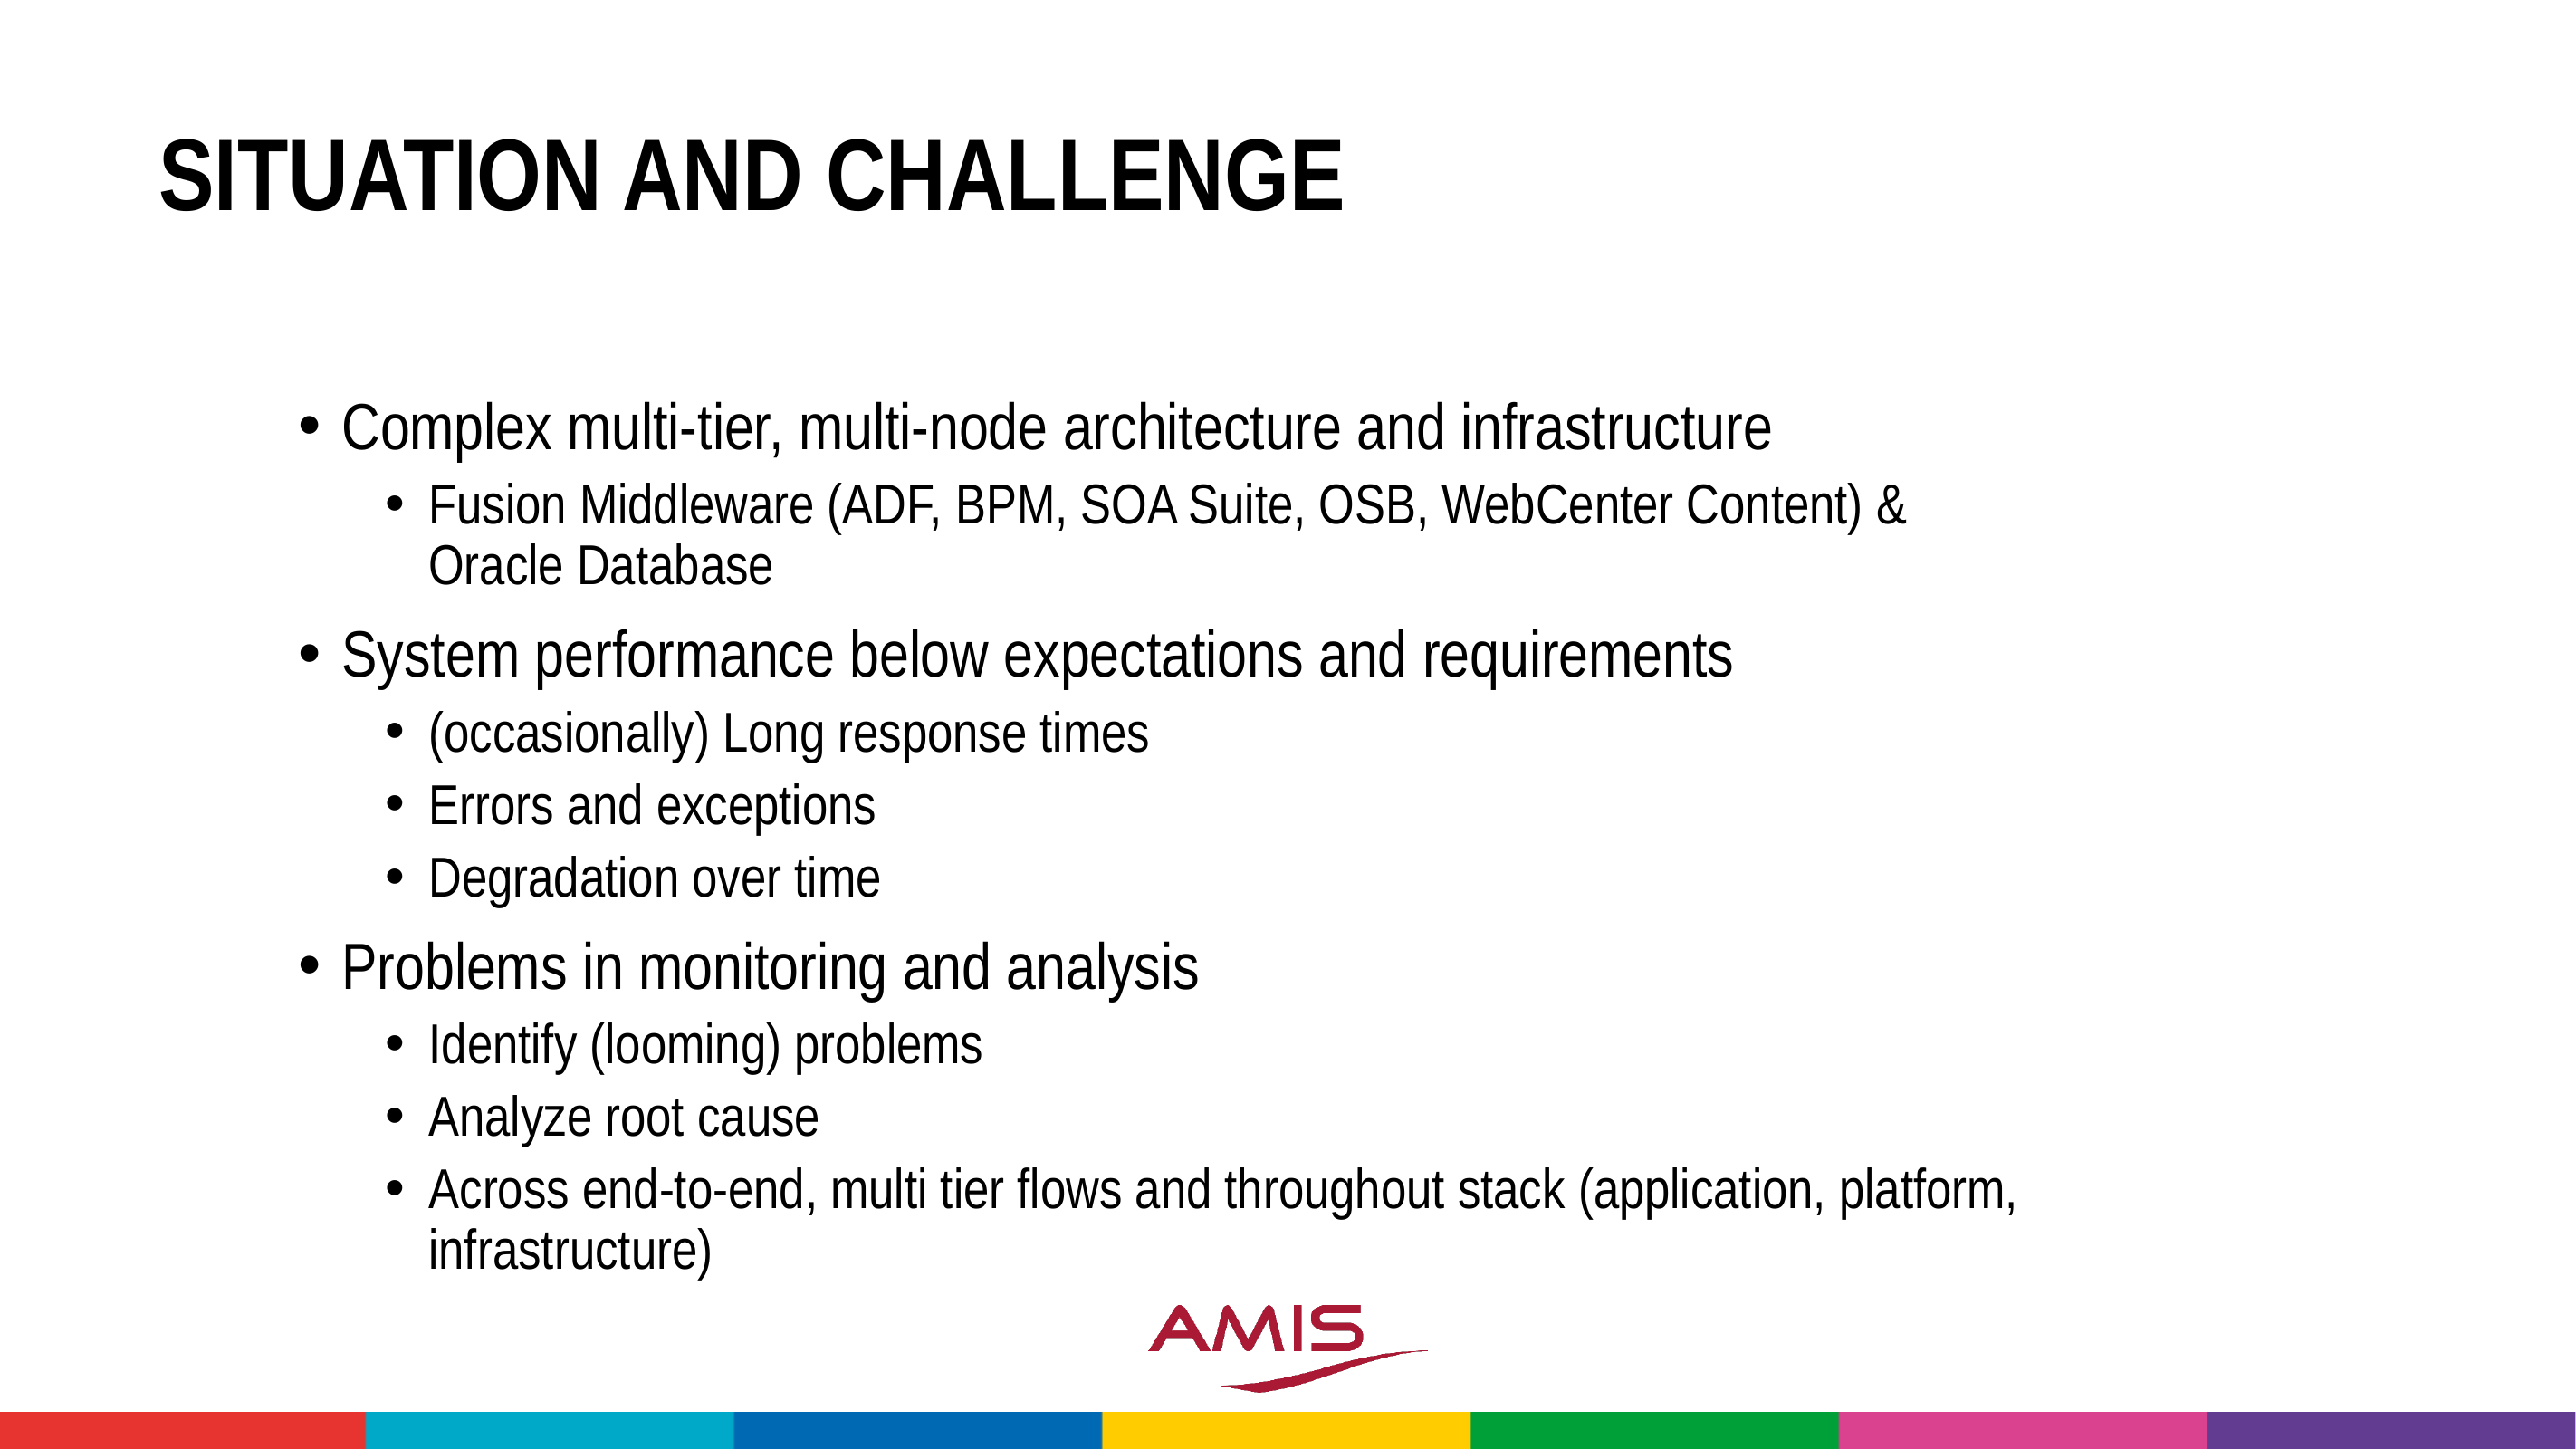

# Situation and Challenge
Complex multi-tier, multi-node architecture and infrastructure
Fusion Middleware (ADF, BPM, SOA Suite, OSB, WebCenter Content) & Oracle Database
System performance below expectations and requirements
(occasionally) Long response times
Errors and exceptions
Degradation over time
Problems in monitoring and analysis
Identify (looming) problems
Analyze root cause
Across end-to-end, multi tier flows and throughout stack (application, platform, infrastructure)